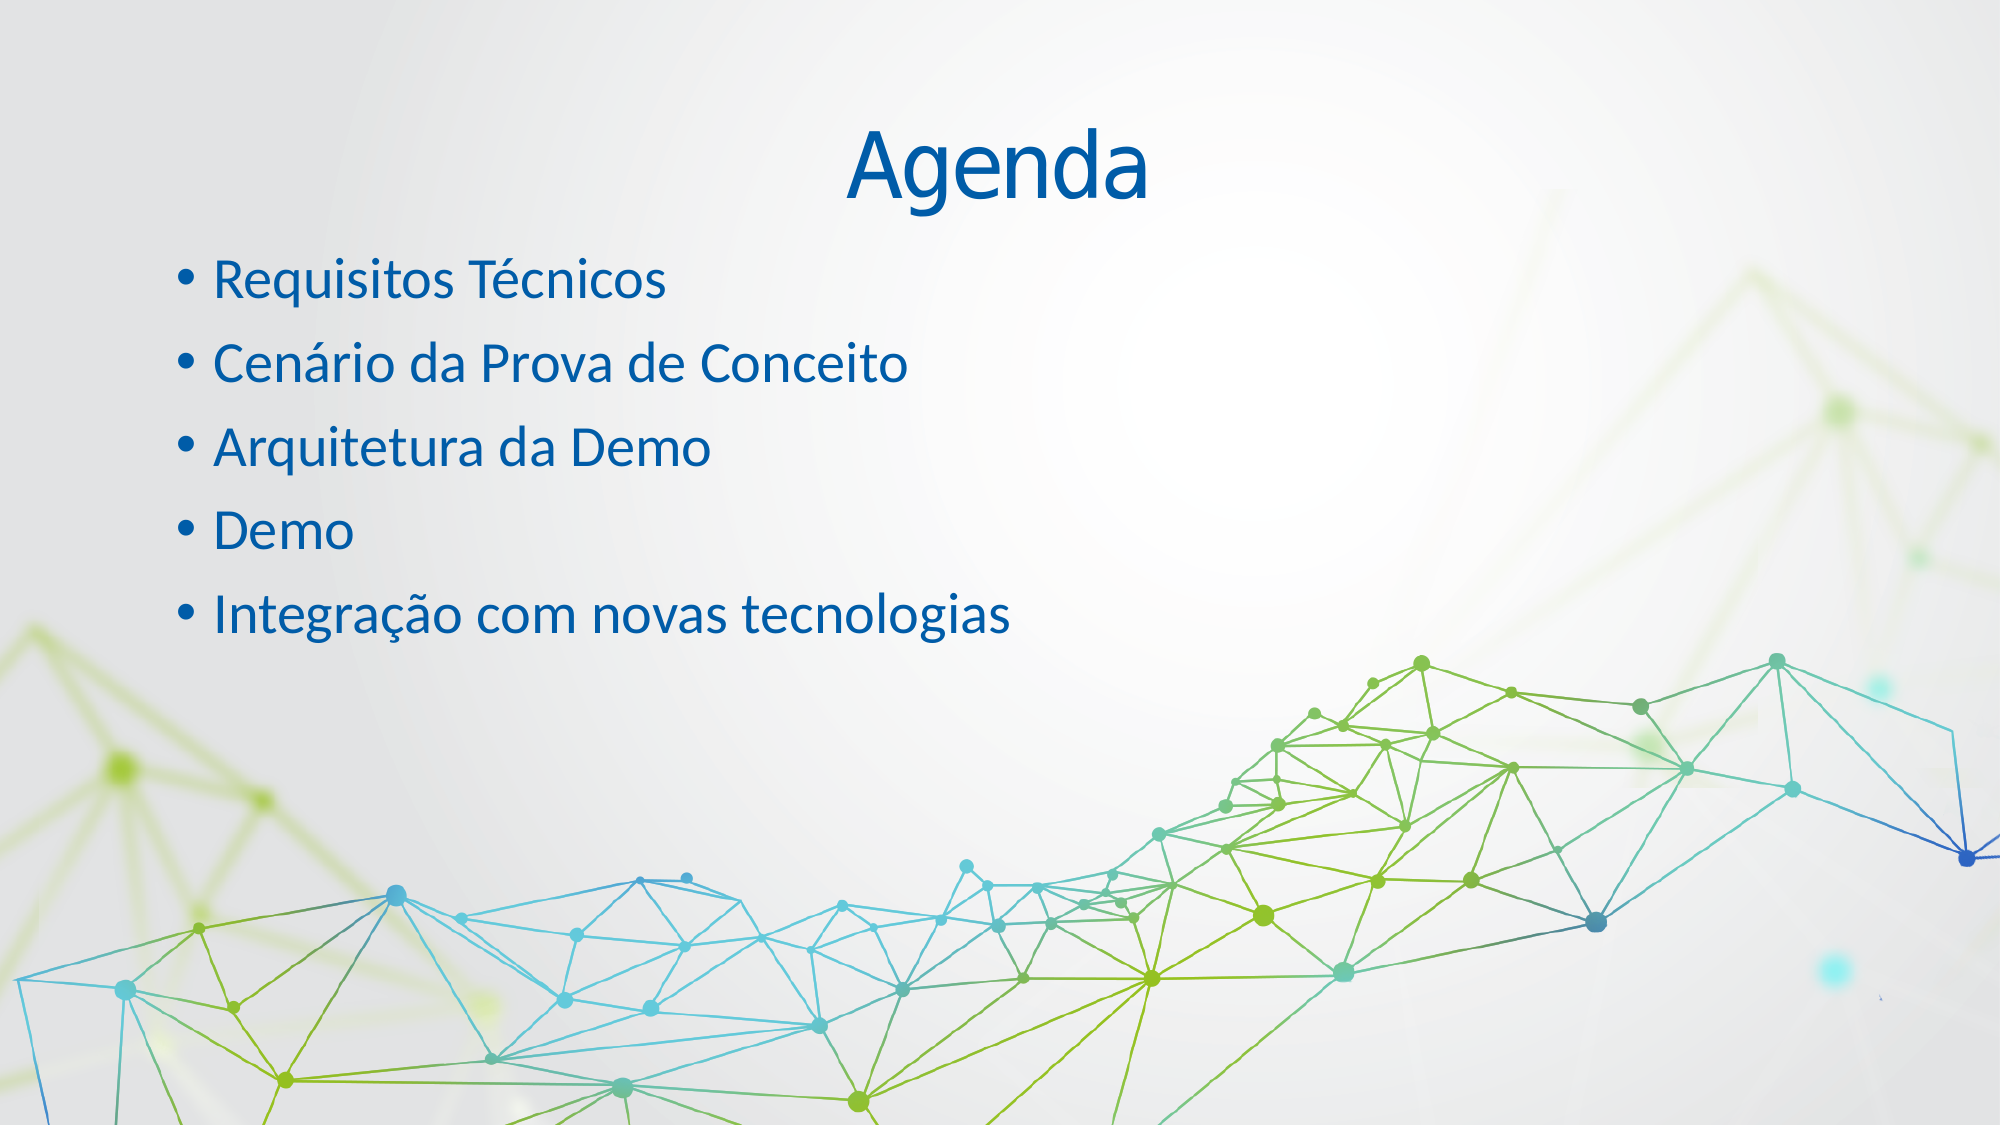

# Agenda
Requisitos Técnicos
Cenário da Prova de Conceito
Arquitetura da Demo
Demo
Integração com novas tecnologias